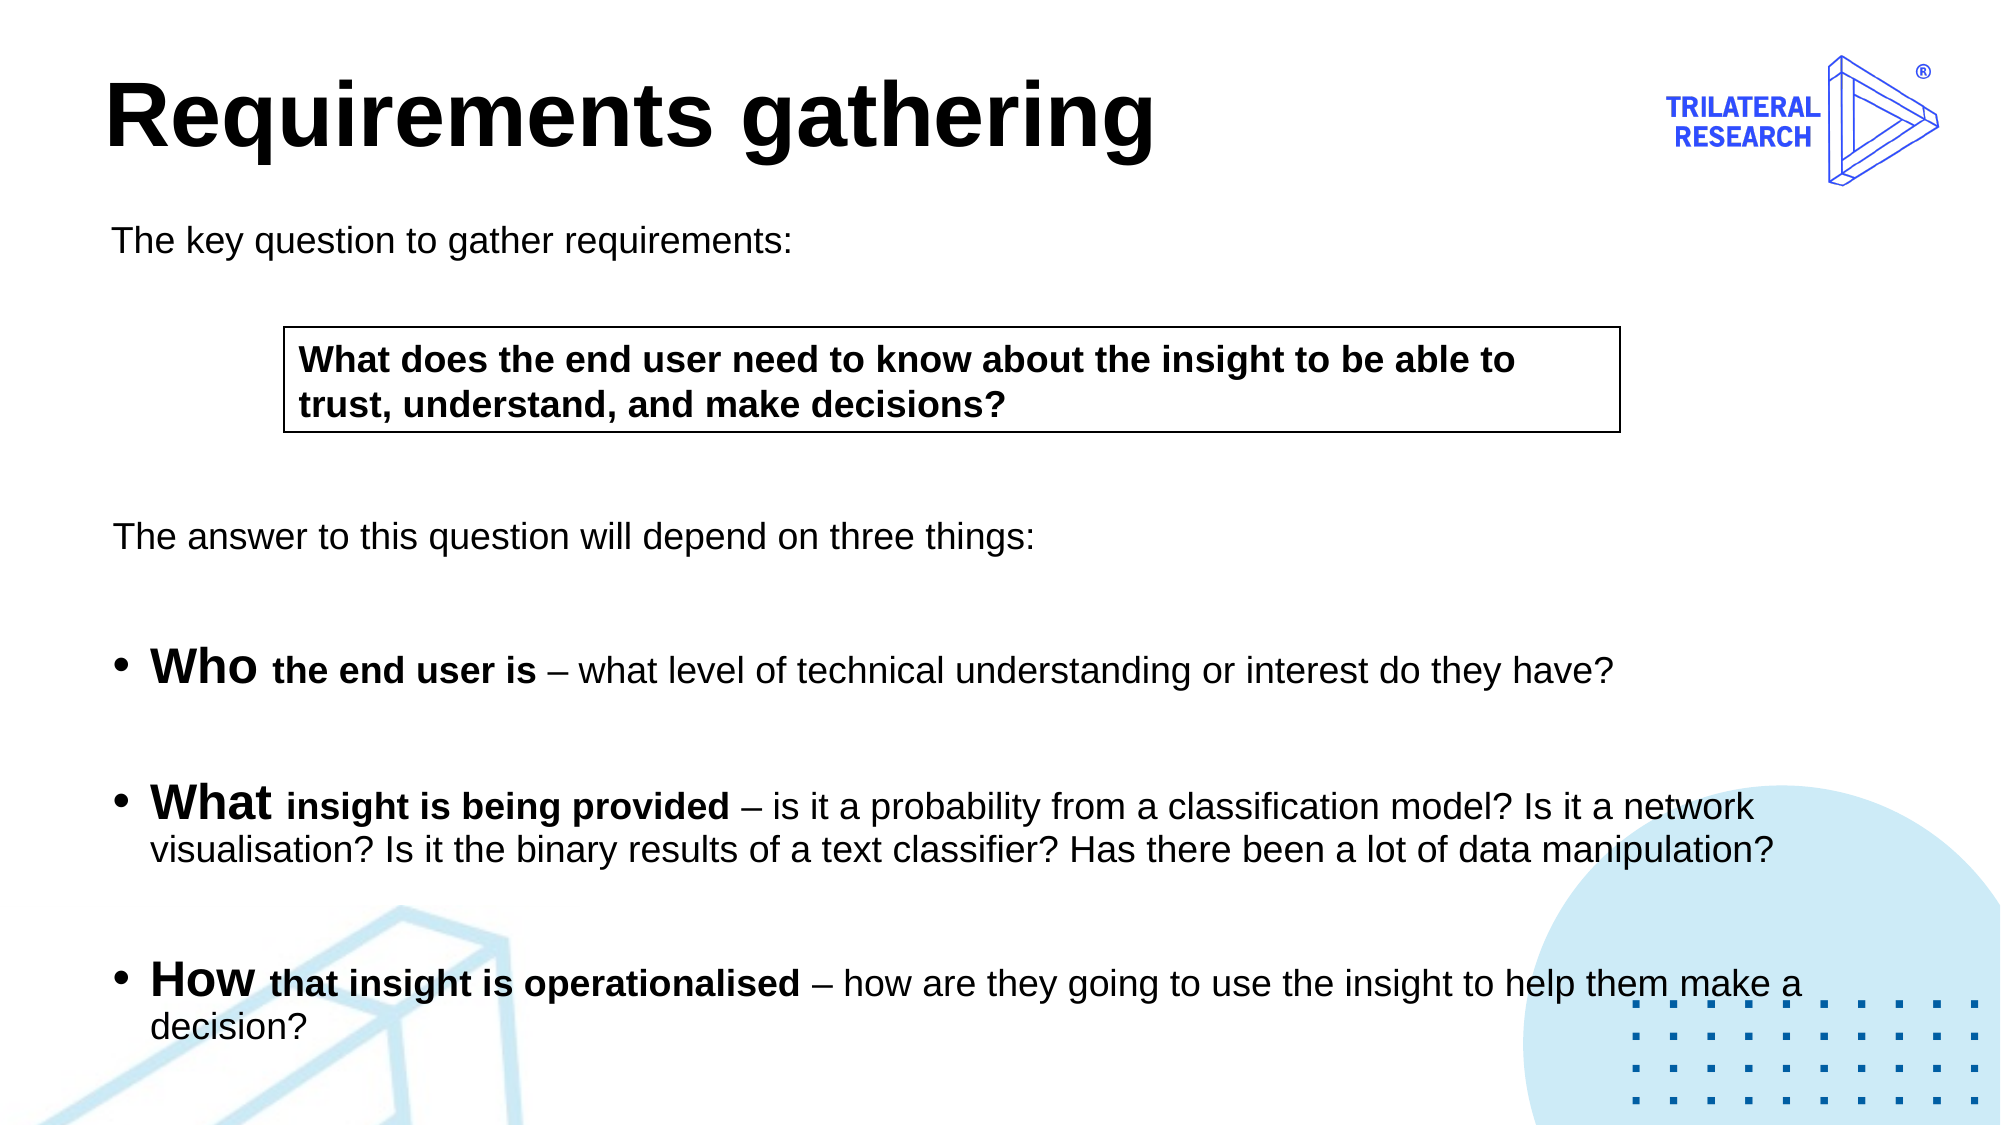

# Requirements gathering
The key question to gather requirements:
What does the end user need to know about the insight to be able to trust, understand, and make decisions?
The answer to this question will depend on three things:

Who the end user is – what level of technical understanding or interest do they have?

What insight is being provided – is it a probability from a classification model? Is it a network visualisation? Is it the binary results of a text classifier? Has there been a lot of data manipulation?

How that insight is operationalised – how are they going to use the insight to help them make a decision?